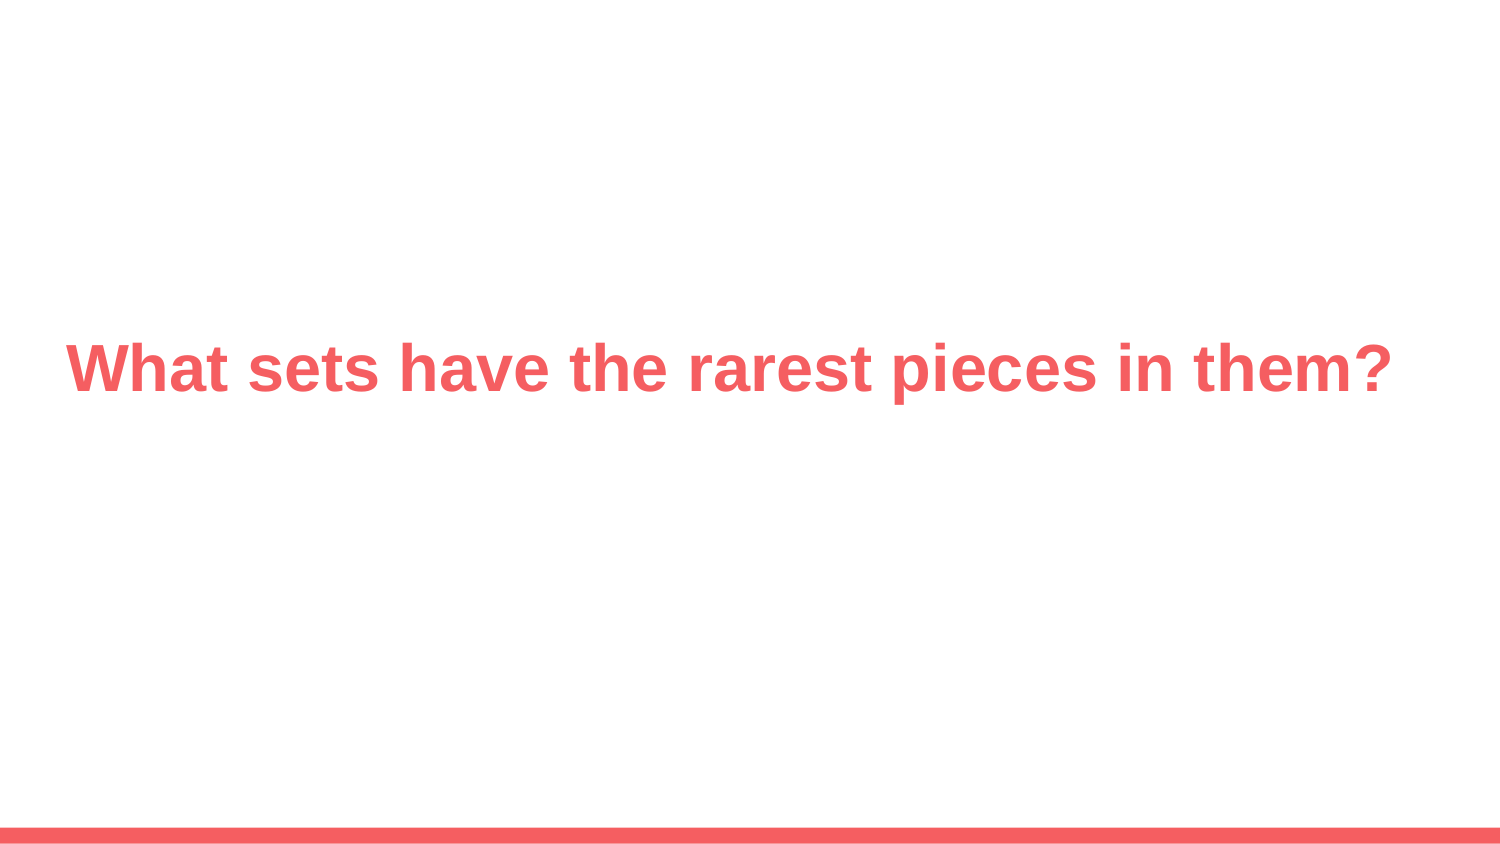

# What sets have the rarest pieces in them?